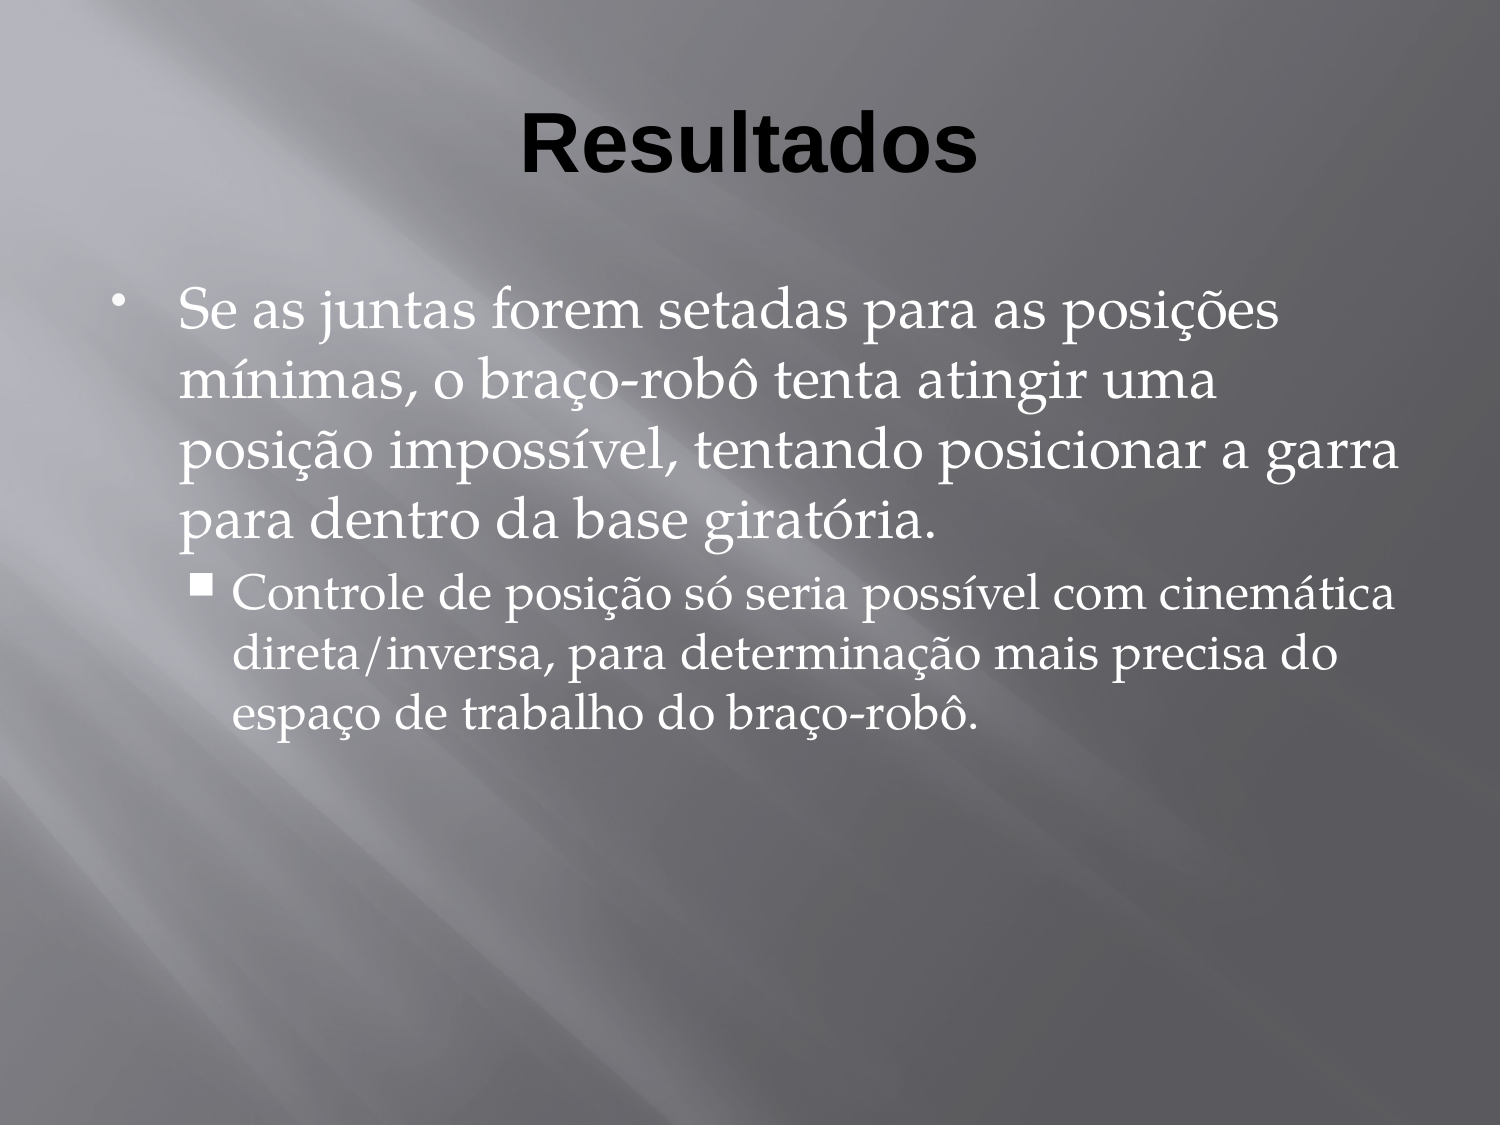

# Resultados
Se as juntas forem setadas para as posições mínimas, o braço-robô tenta atingir uma posição impossível, tentando posicionar a garra para dentro da base giratória.
Controle de posição só seria possível com cinemática direta/inversa, para determinação mais precisa do espaço de trabalho do braço-robô.